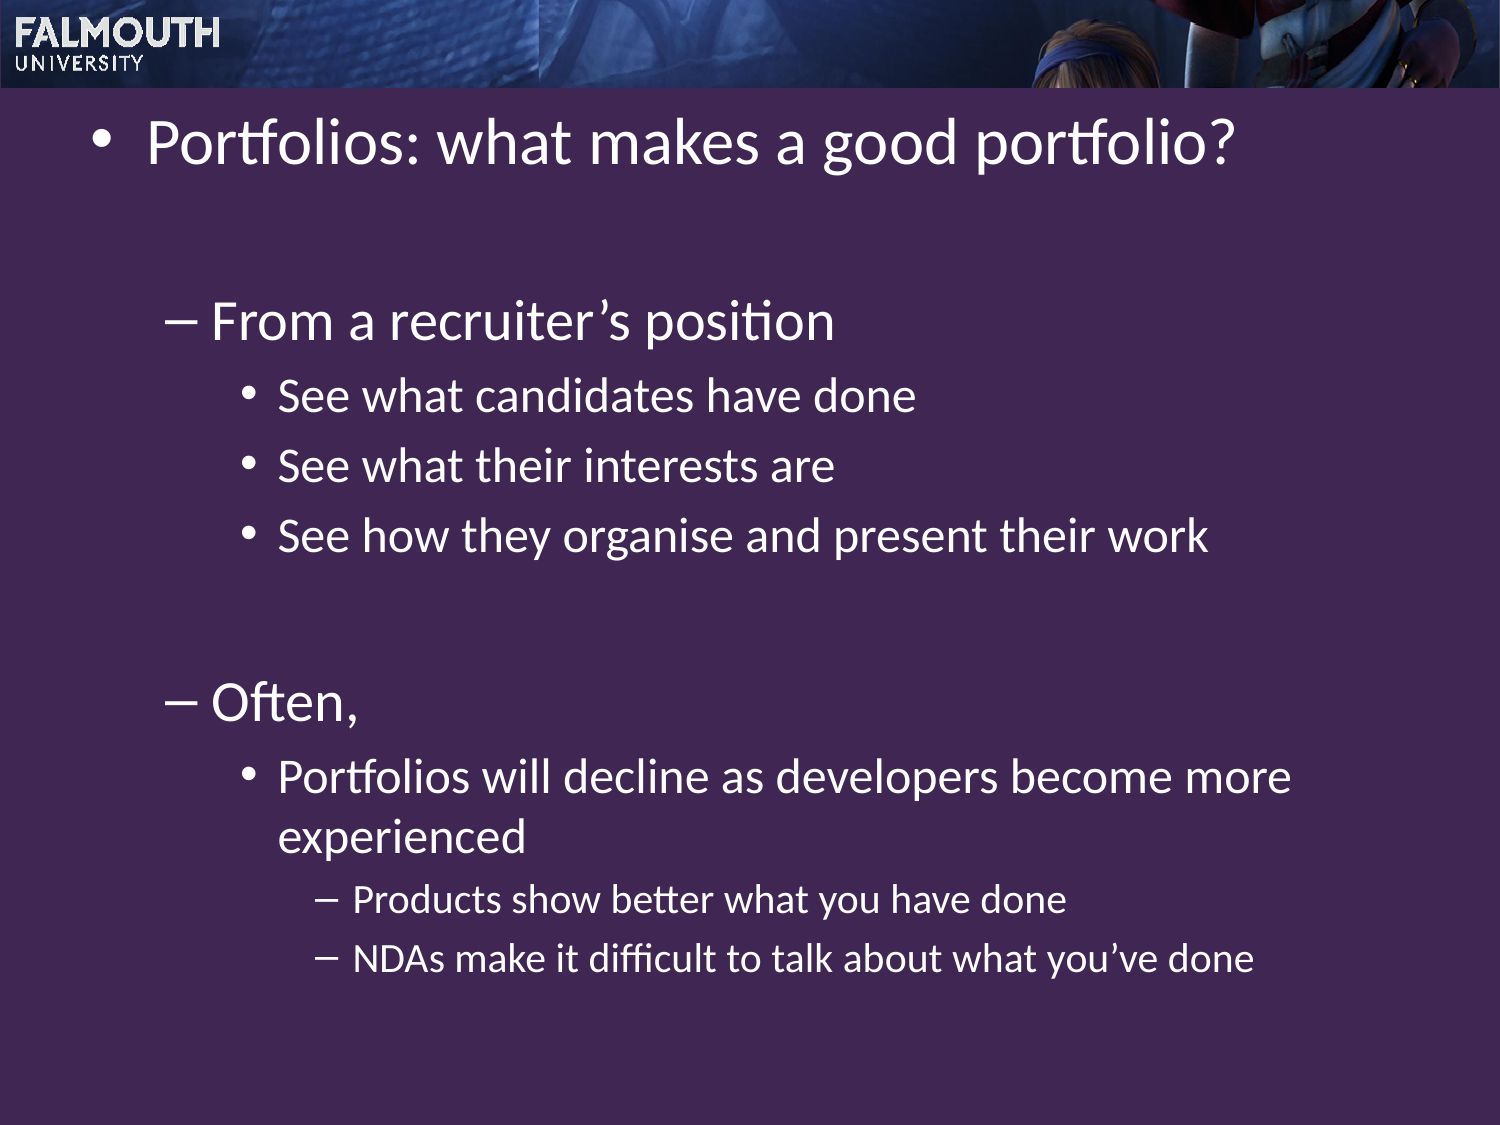

Portfolios: what makes a good portfolio?

From a recruiter’s position
See what candidates have done
See what their interests are
See how they organise and present their work

Often,
Portfolios will decline as developers become more experienced
Products show better what you have done
NDAs make it difficult to talk about what you’ve done